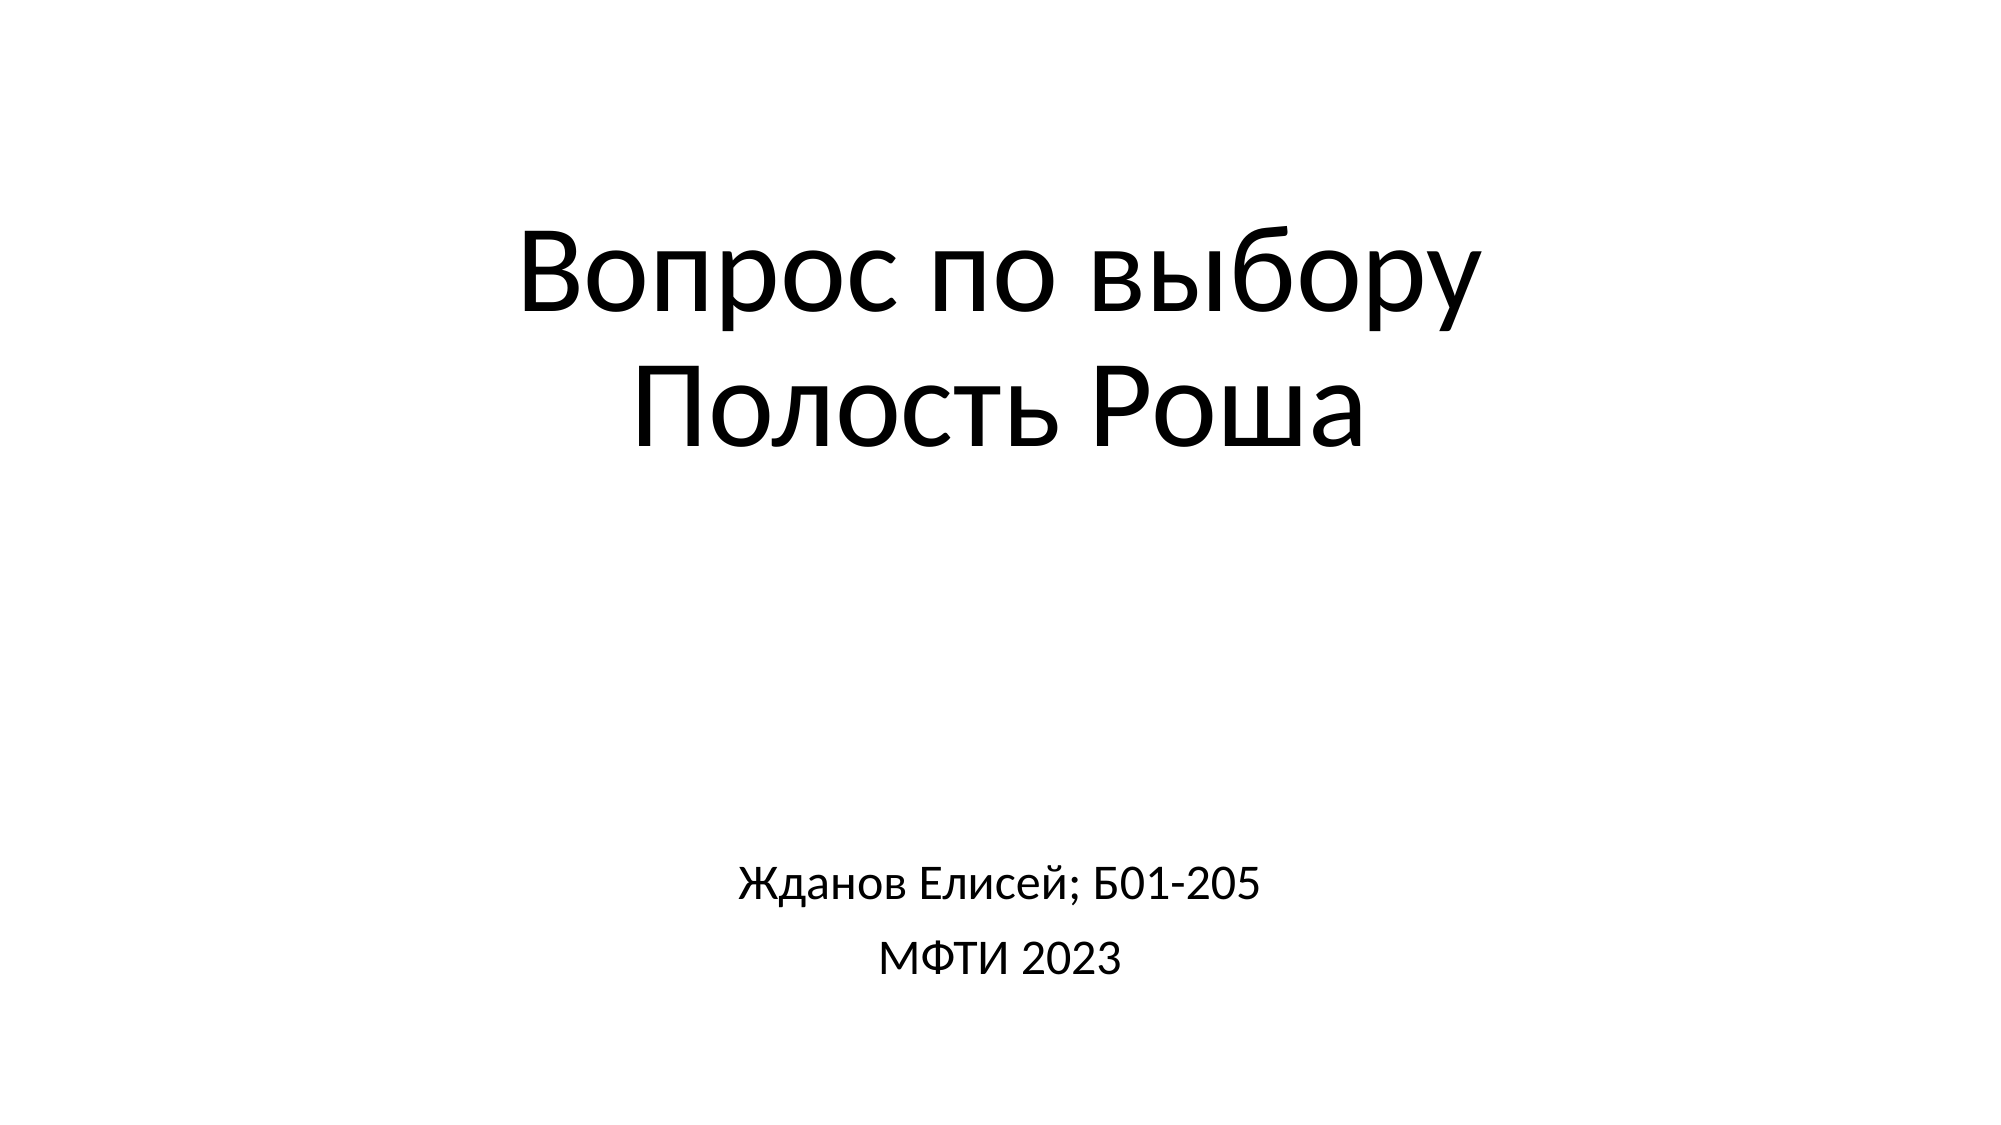

# Вопрос по выбору Полость Роша
Жданов Елисей; Б01-205
МФТИ 2023